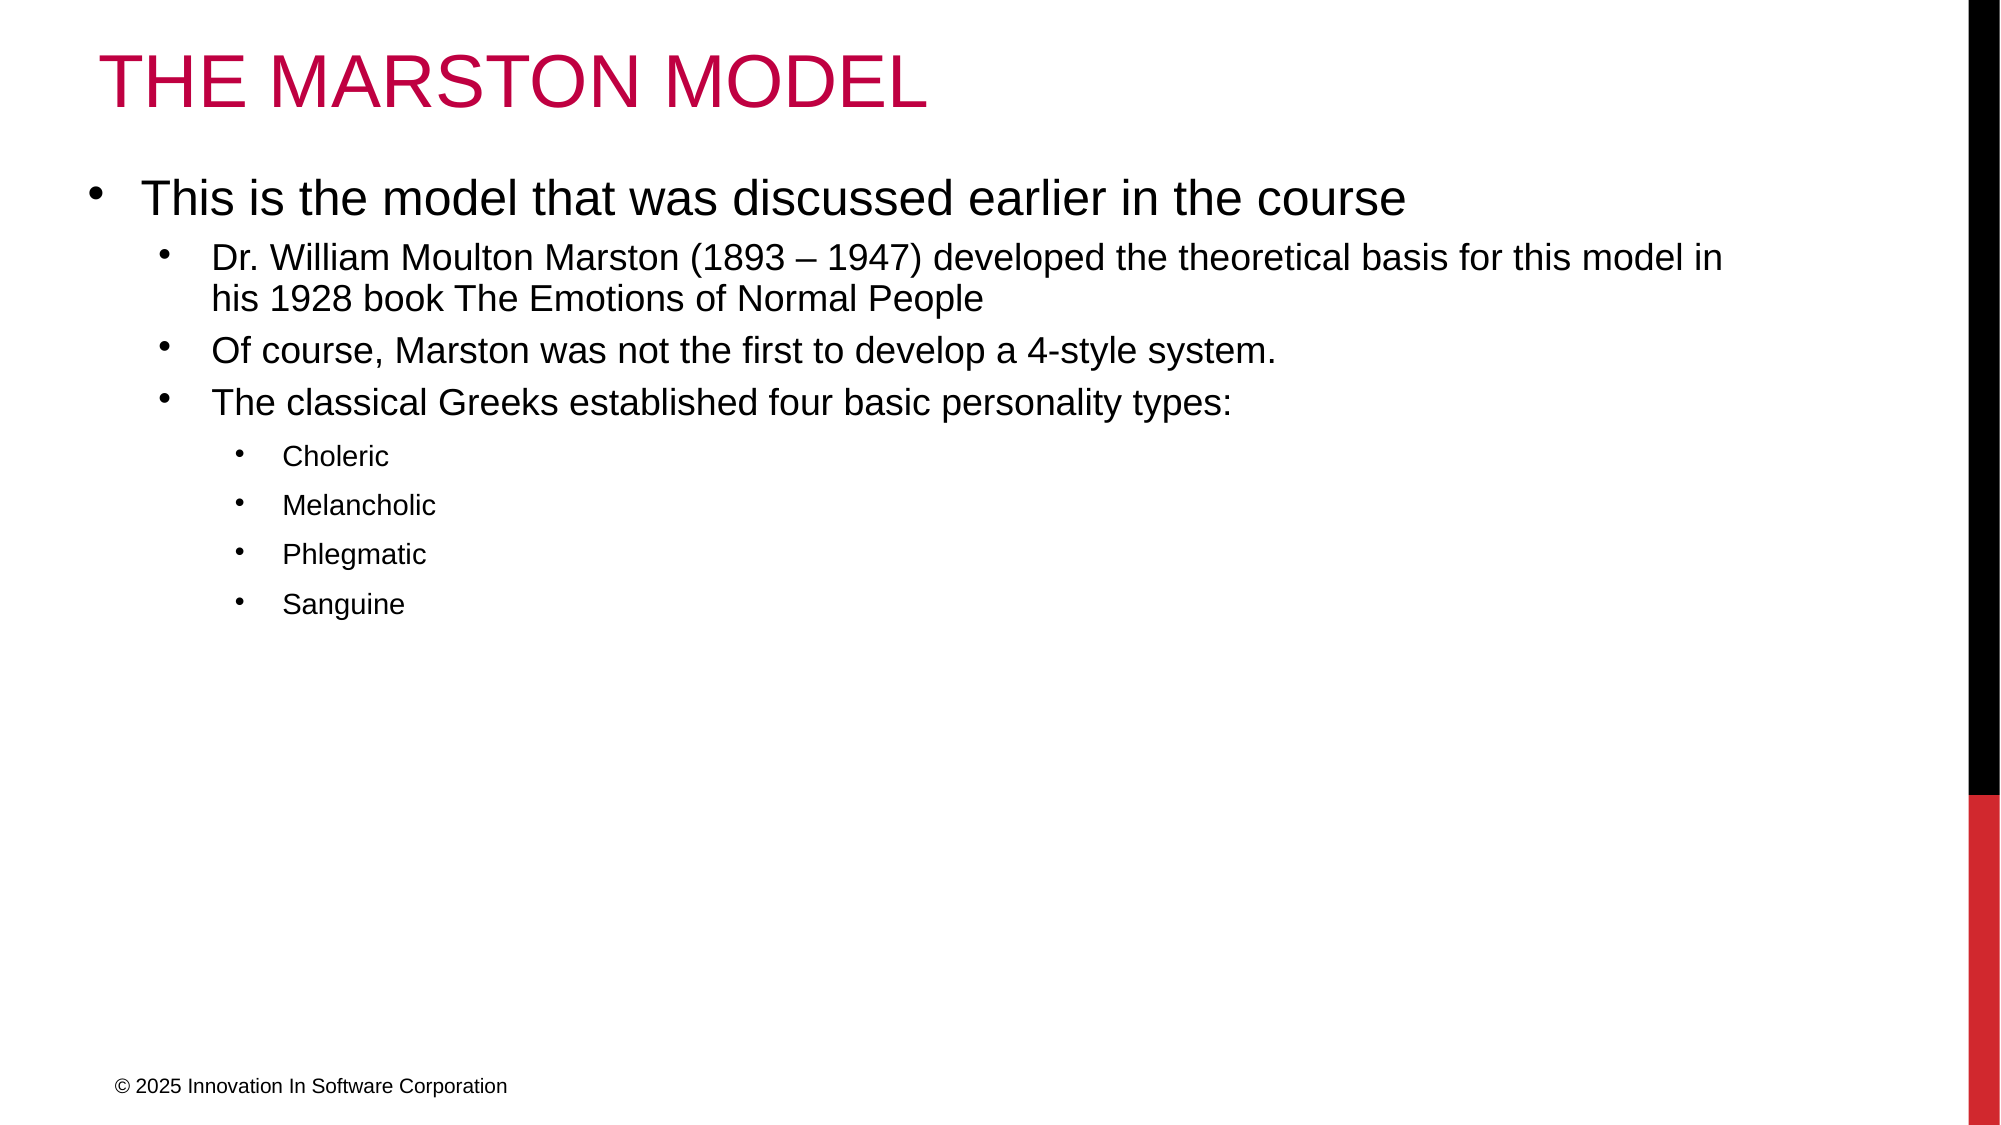

# The Marston Model
This is the model that was discussed earlier in the course
Dr. William Moulton Marston (1893 – 1947) developed the theoretical basis for this model in his 1928 book The Emotions of Normal People
Of course, Marston was not the first to develop a 4-style system.
The classical Greeks established four basic personality types:
Choleric
Melancholic
Phlegmatic
Sanguine
© 2025 Innovation In Software Corporation